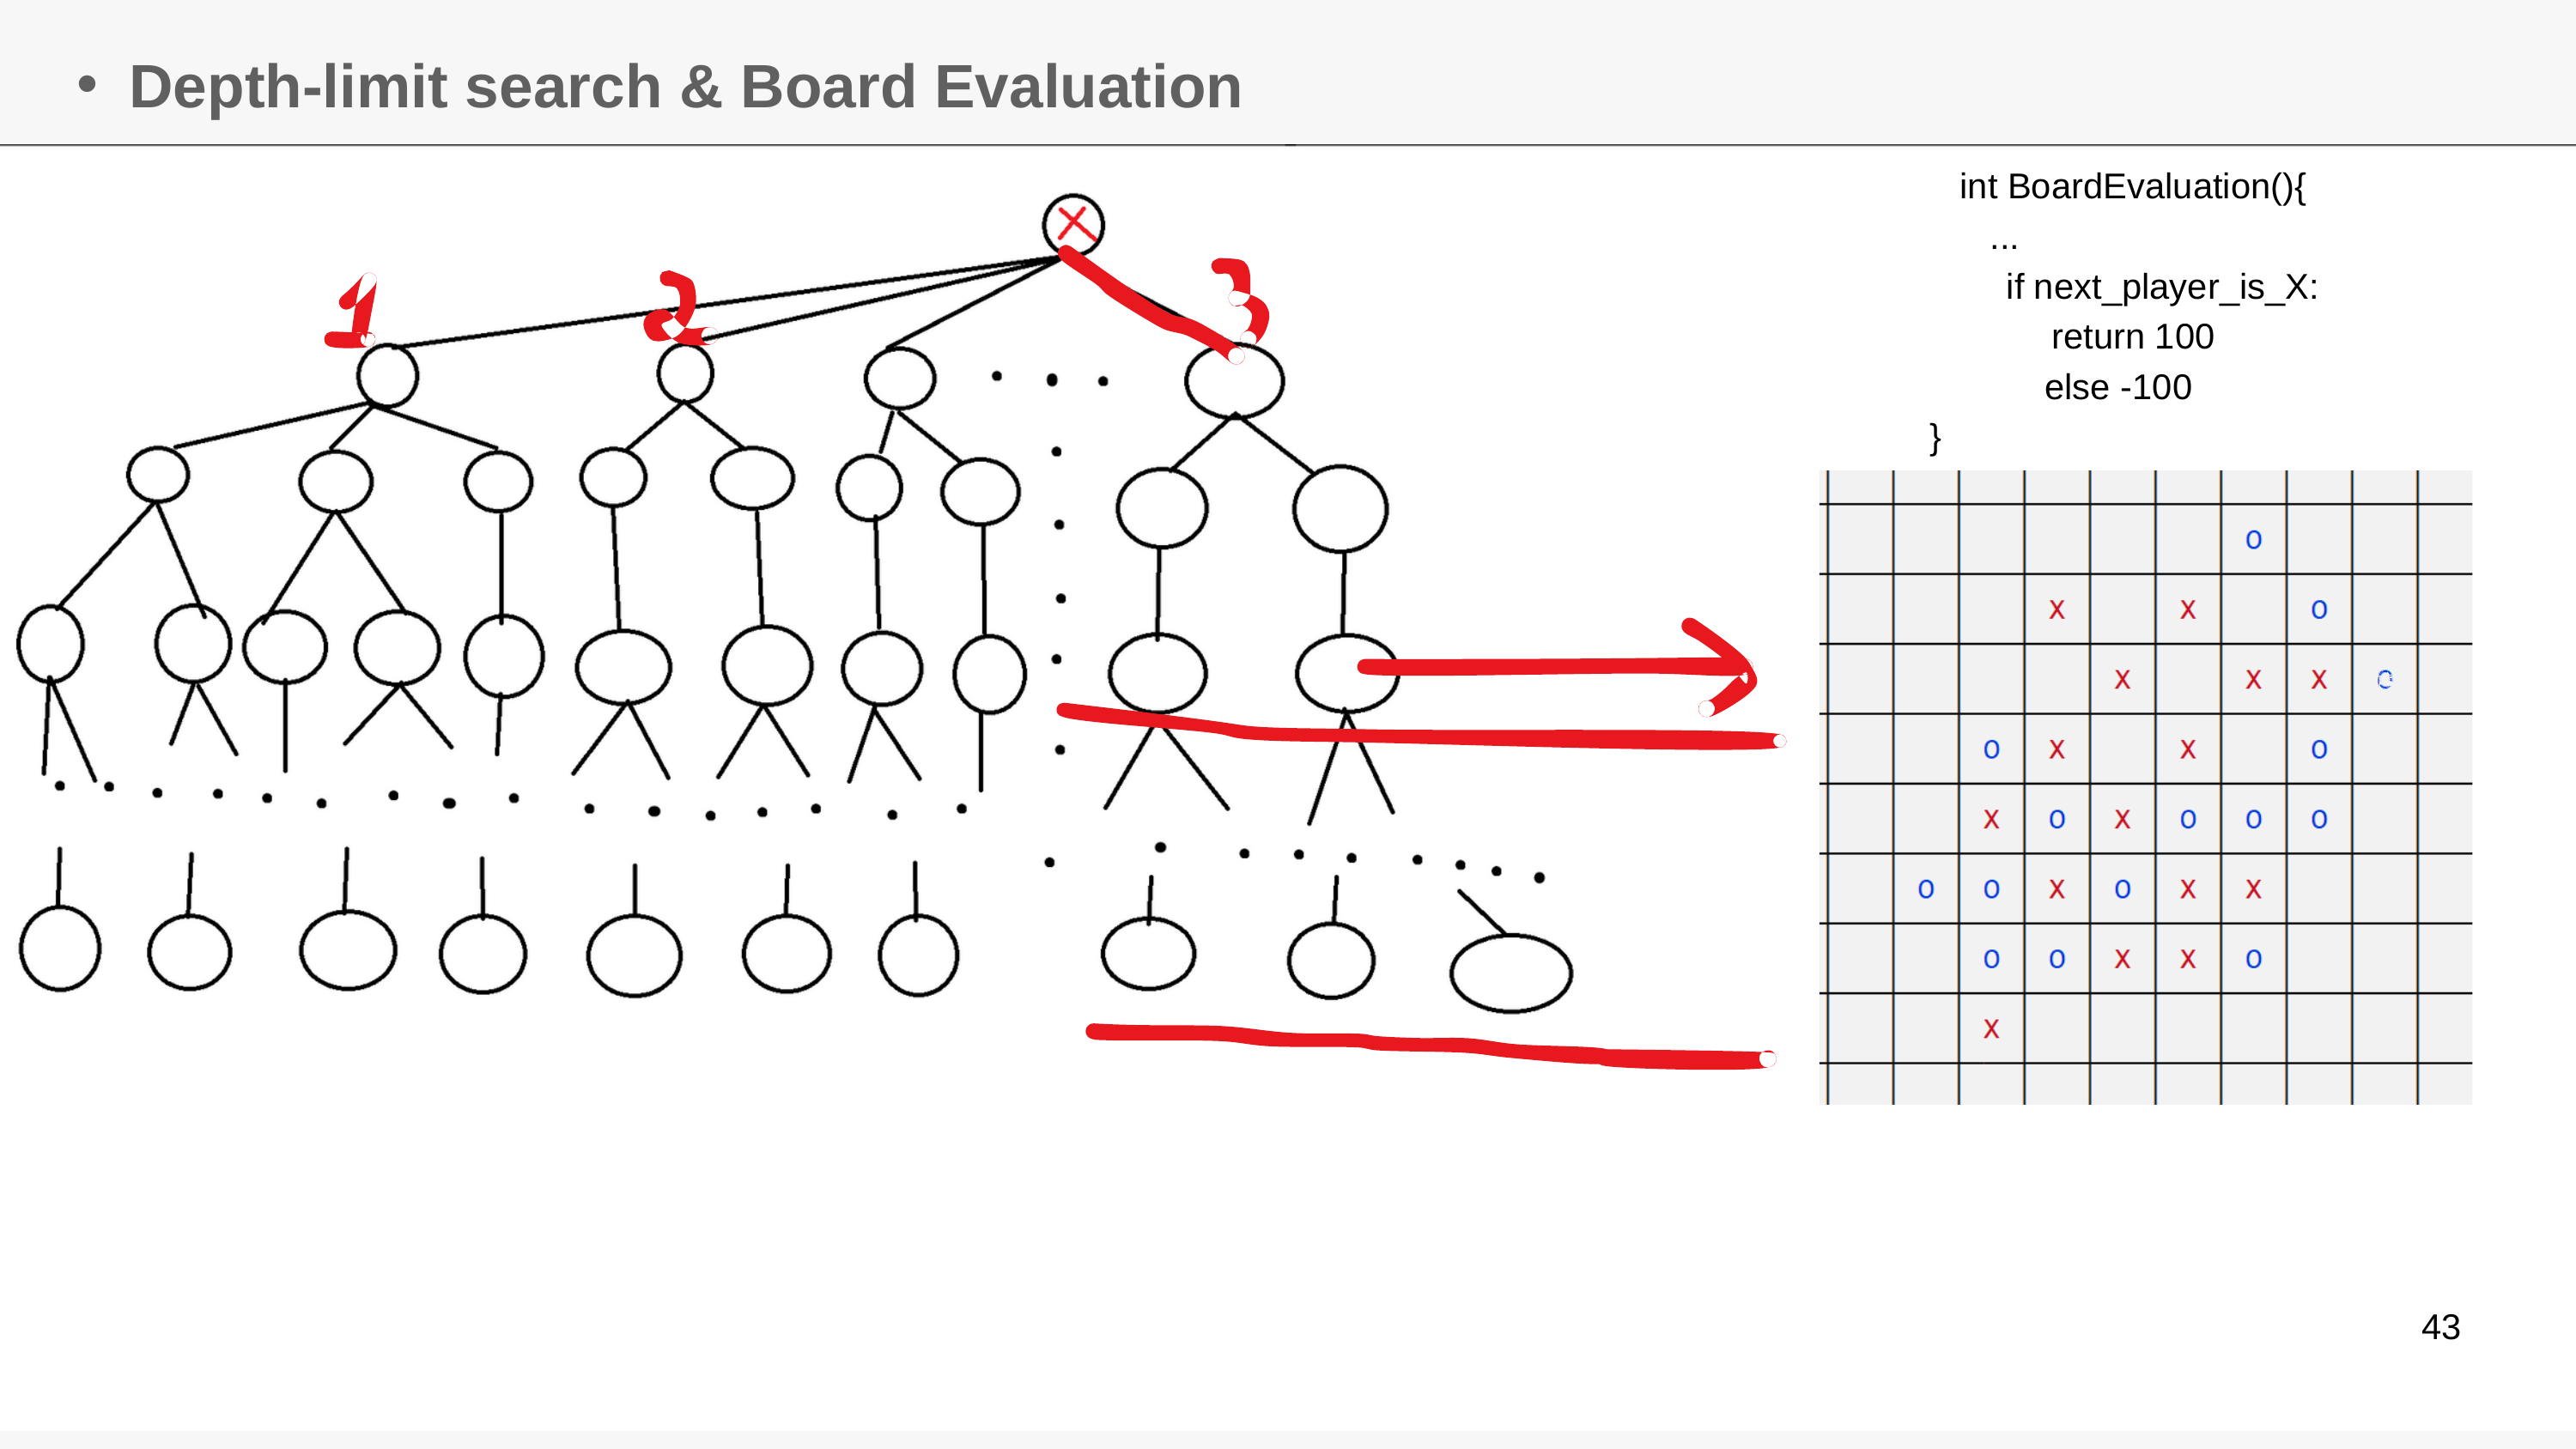

Depth-limit search & Board Evaluation

                                        int BoardEvaluation(){
              ...
                                              if next_player_is_X:
                                        return 100
                                     else -100
}

43